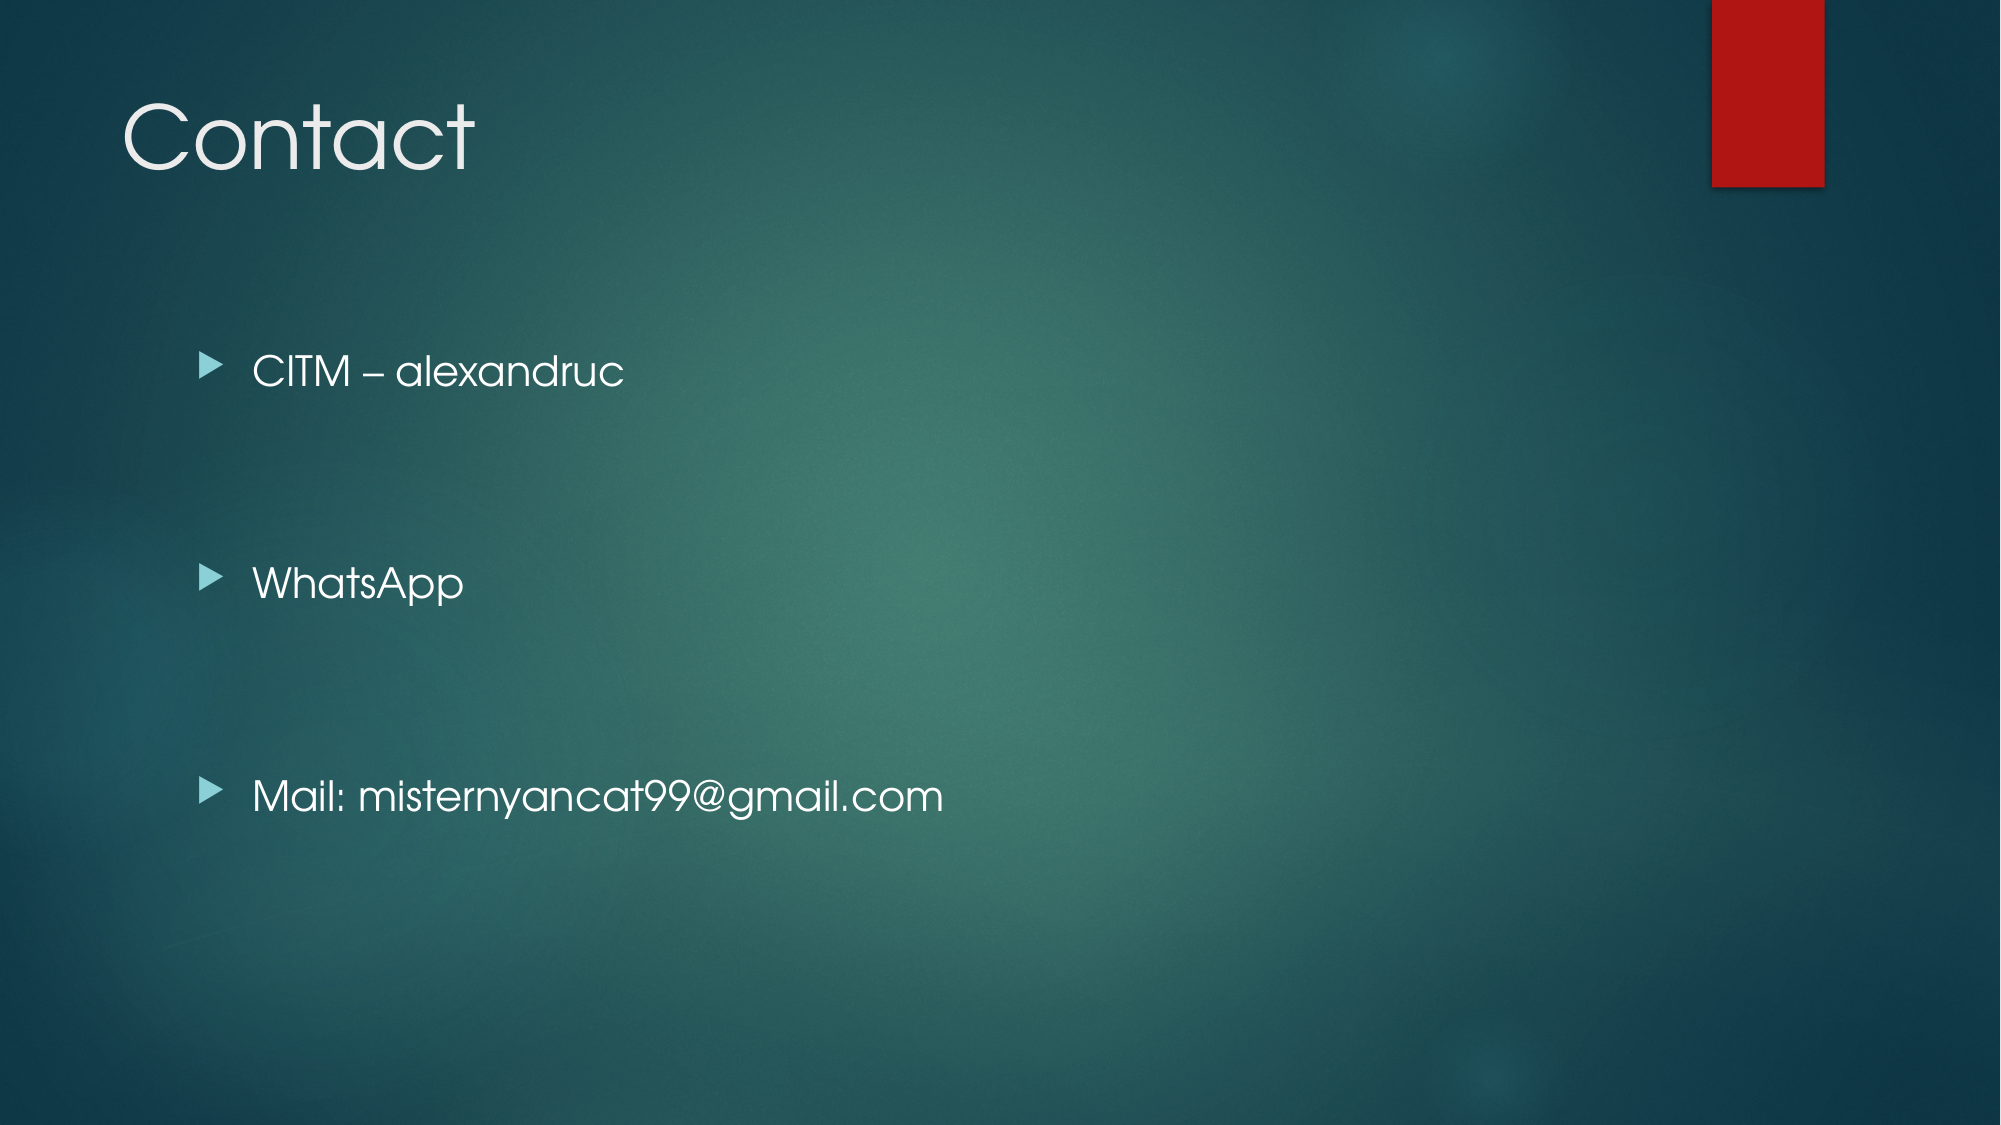

# Contact
CITM – alexandruc

WhatsApp

Mail: misternyancat99@gmail.com